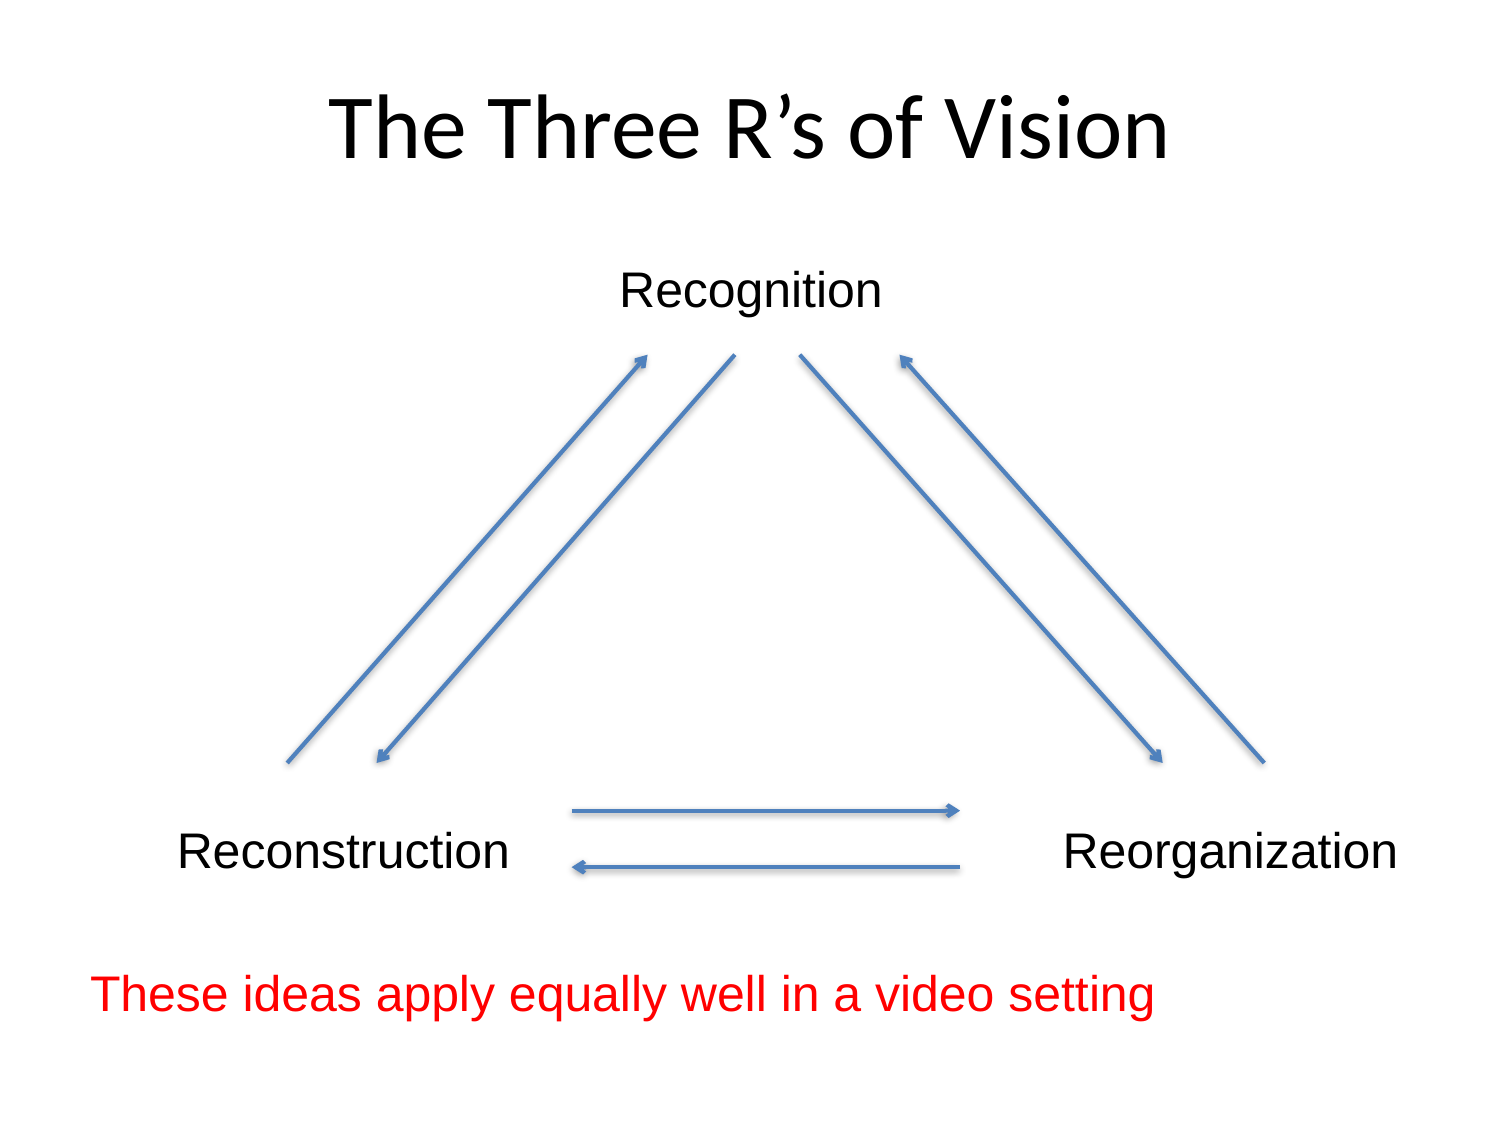

# The Three R’s of Vision
Recognition

Reconstruction
Reorganization
These ideas apply equally well in a video setting